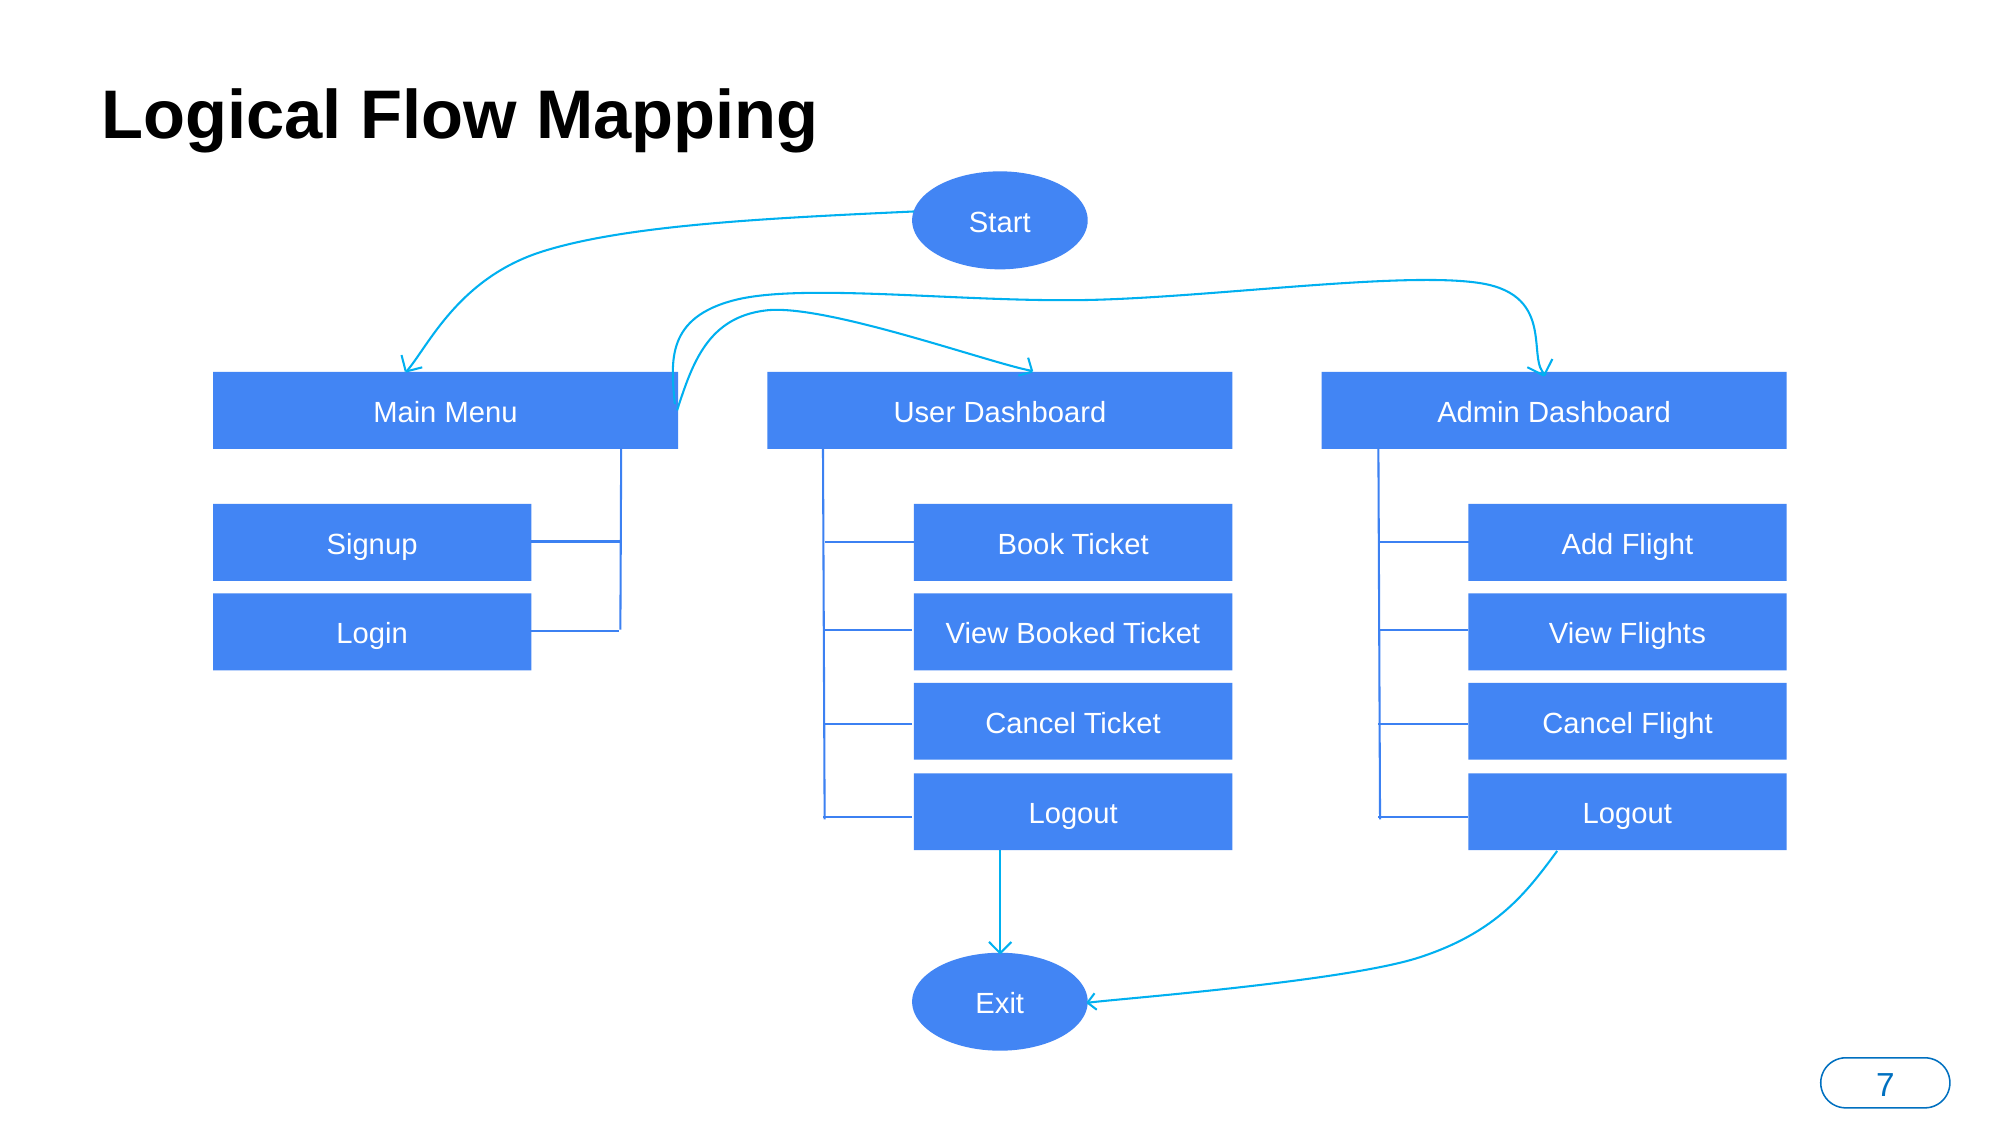

# Logical Flow Mapping
Start

Main Menu
User Dashboard
Admin Dashboard
Signup
Book Ticket
Add Flight
Login
View Flights
View Booked Ticket
Cancel Flight
Cancel Ticket
Logout
Logout

Exit
7